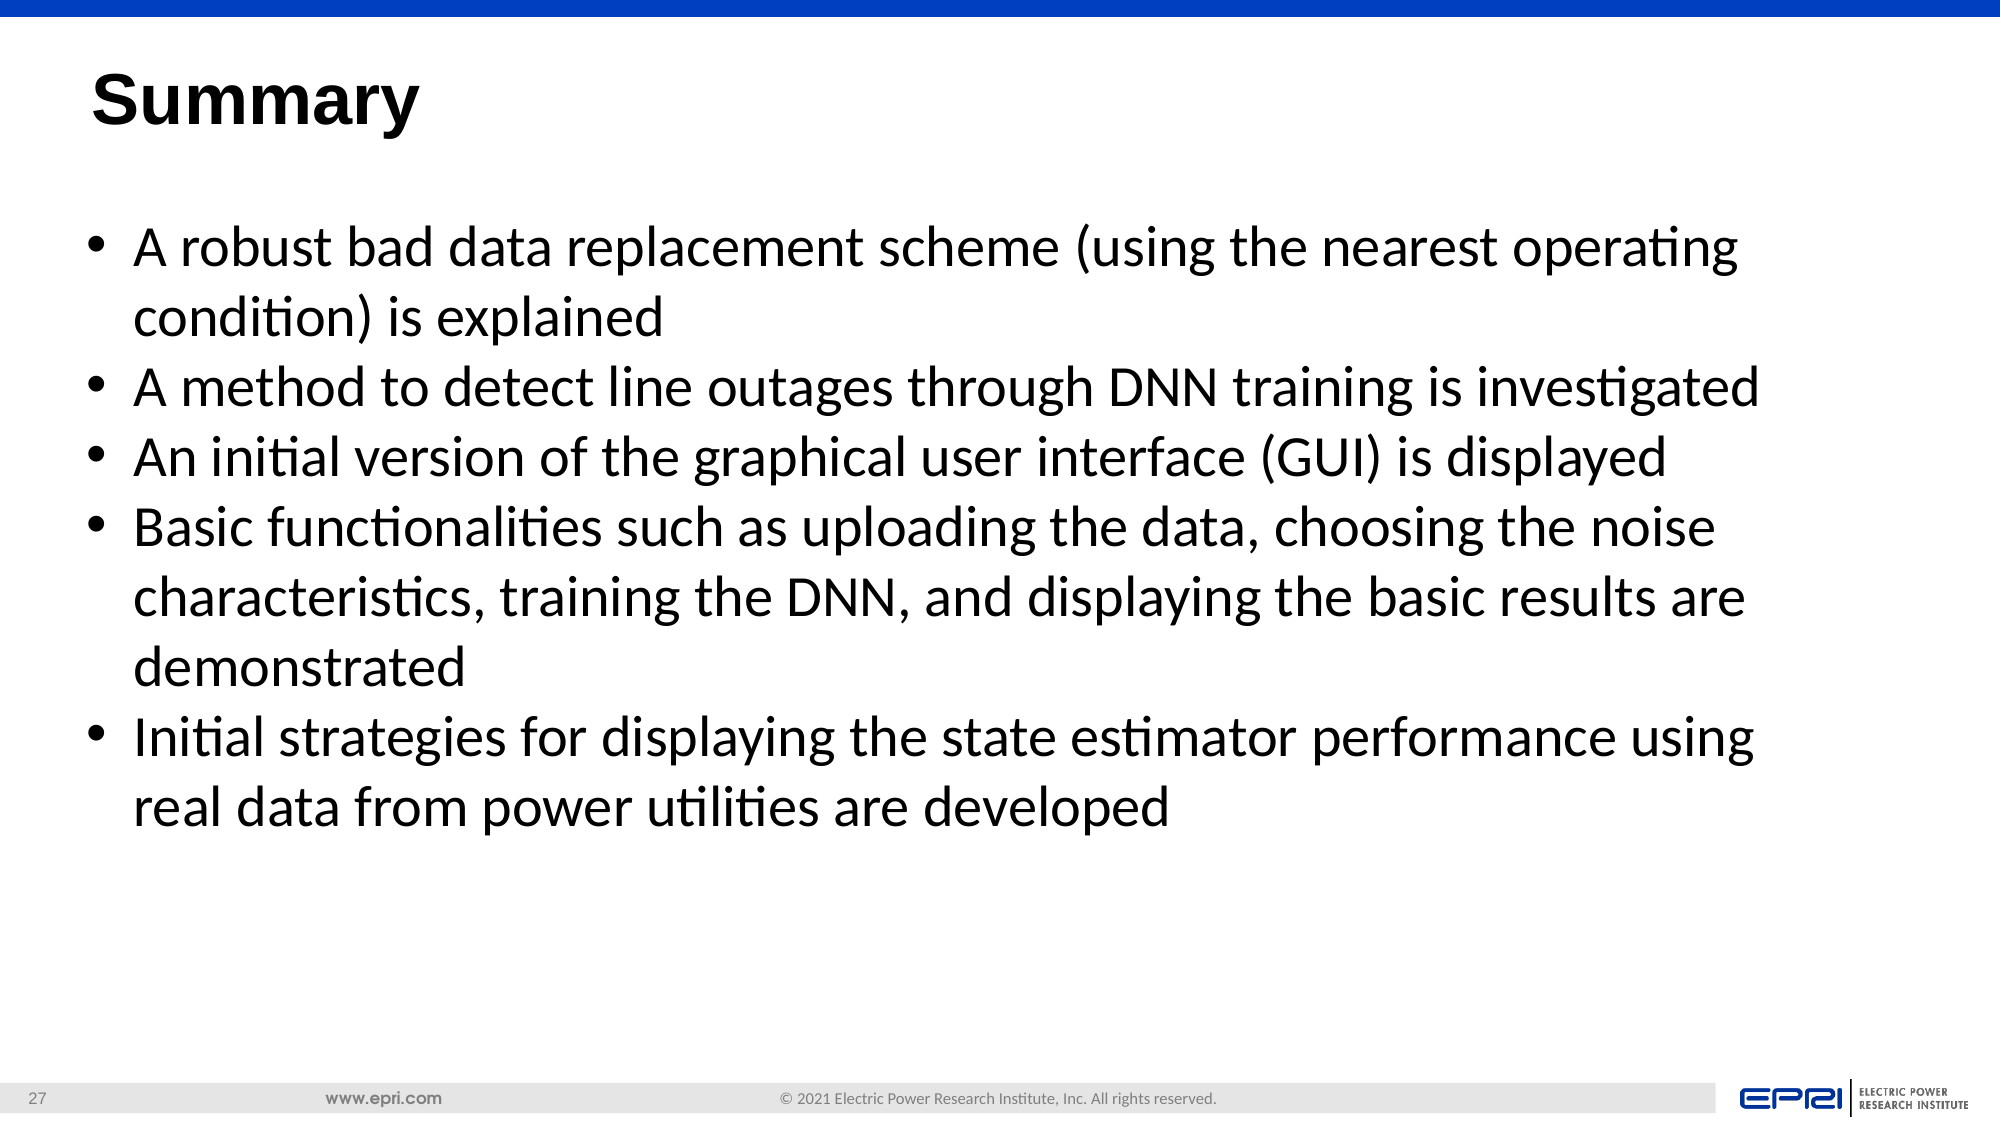

Summary
A robust bad data replacement scheme (using the nearest operating condition) is explained
A method to detect line outages through DNN training is investigated
An initial version of the graphical user interface (GUI) is displayed
Basic functionalities such as uploading the data, choosing the noise characteristics, training the DNN, and displaying the basic results are demonstrated
Initial strategies for displaying the state estimator performance using real data from power utilities are developed